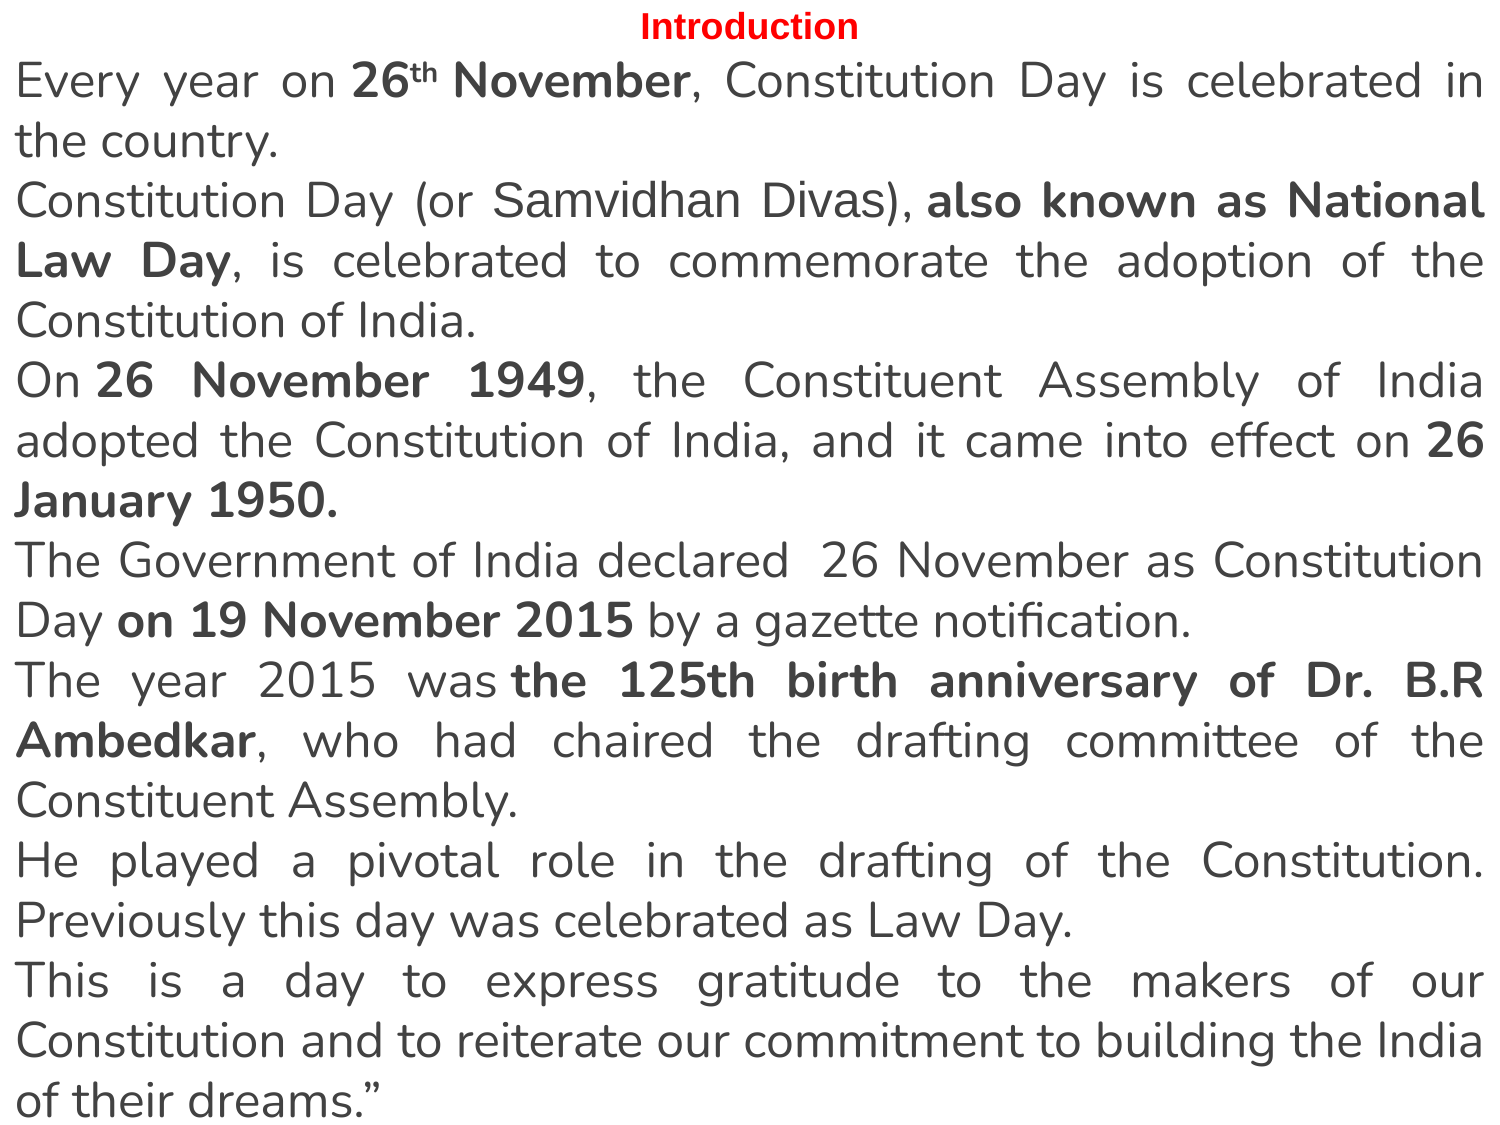

Introduction
Every year on 26th November, Constitution Day is celebrated in the country.
Constitution Day (or Samvidhan Divas), also known as National Law Day, is celebrated to commemorate the adoption of the Constitution of India.
On 26 November 1949, the Constituent Assembly of India adopted the Constitution of India, and it came into effect on 26 January 1950.
The Government of India declared  26 November as Constitution Day on 19 November 2015 by a gazette notification.
The year 2015 was the 125th birth anniversary of Dr. B.R Ambedkar, who had chaired the drafting committee of the Constituent Assembly.
He played a pivotal role in the drafting of the Constitution. Previously this day was celebrated as Law Day.
This is a day to express gratitude to the makers of our Constitution and to reiterate our commitment to building the India of their dreams.”